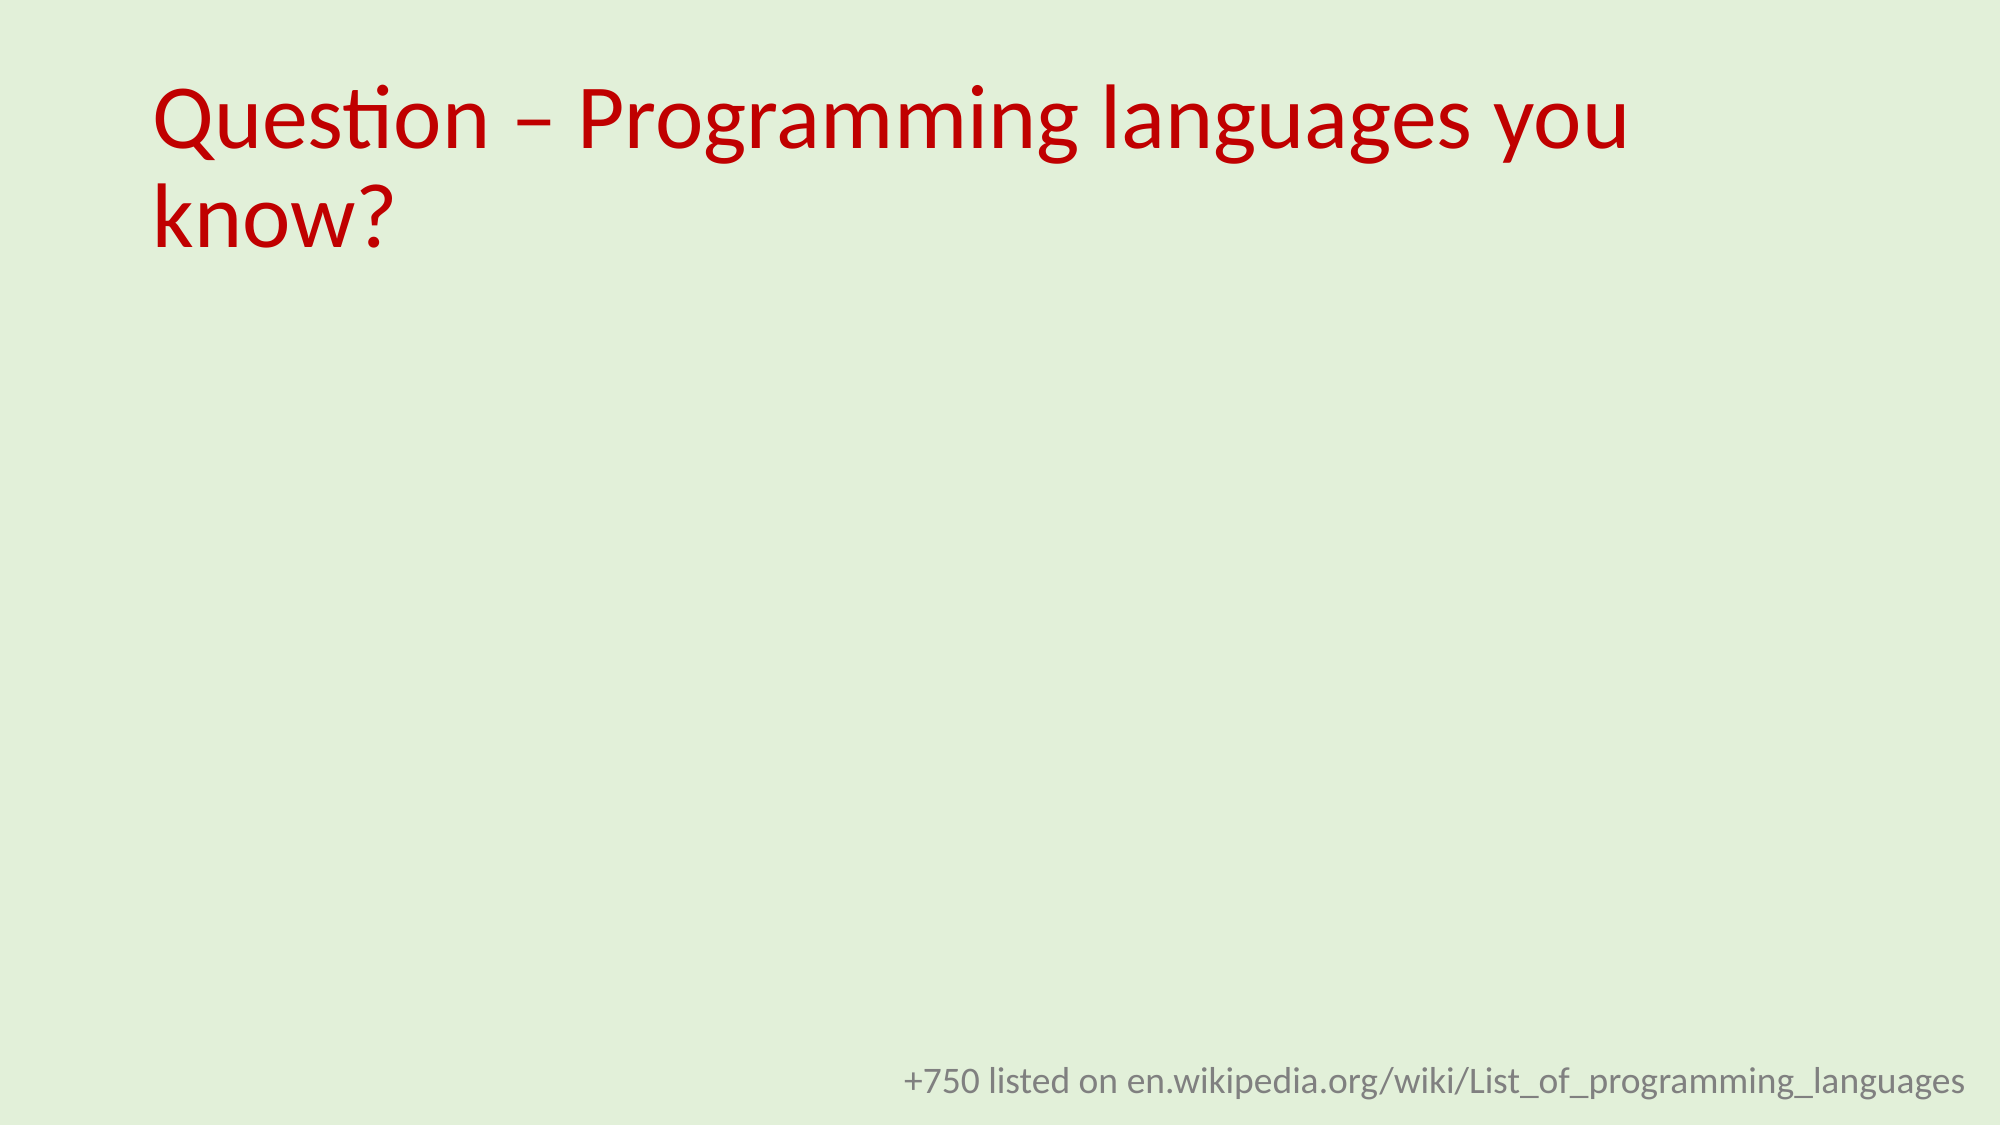

# Question – Programming languages you know?
+750 listed on en.wikipedia.org/wiki/List_of_programming_languages